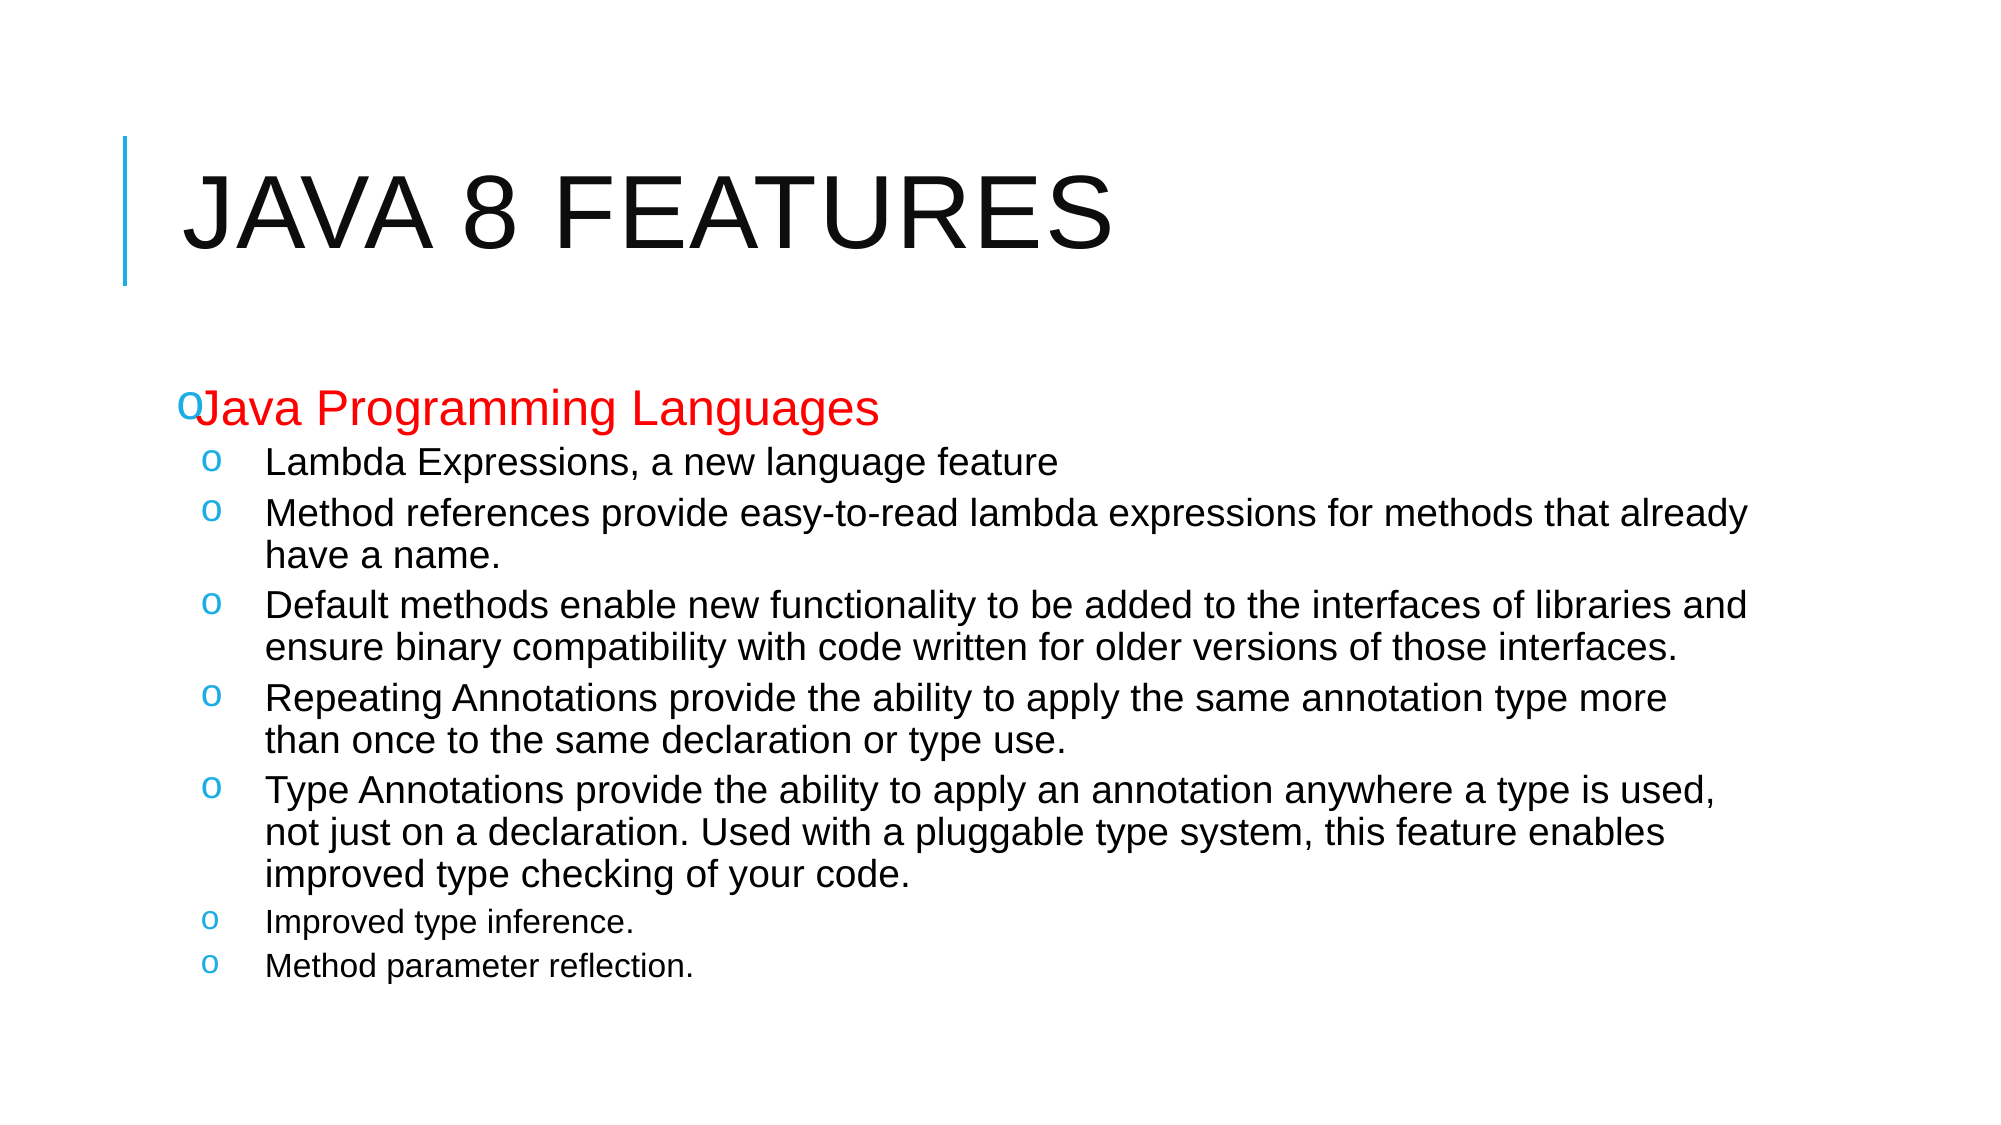

# Java 8 Features
Java Programming Languages
Lambda Expressions, a new language feature
Method references provide easy-to-read lambda expressions for methods that already have a name.
Default methods enable new functionality to be added to the interfaces of libraries and ensure binary compatibility with code written for older versions of those interfaces.
Repeating Annotations provide the ability to apply the same annotation type more than once to the same declaration or type use.
Type Annotations provide the ability to apply an annotation anywhere a type is used, not just on a declaration. Used with a pluggable type system, this feature enables improved type checking of your code.
Improved type inference.
Method parameter reflection.